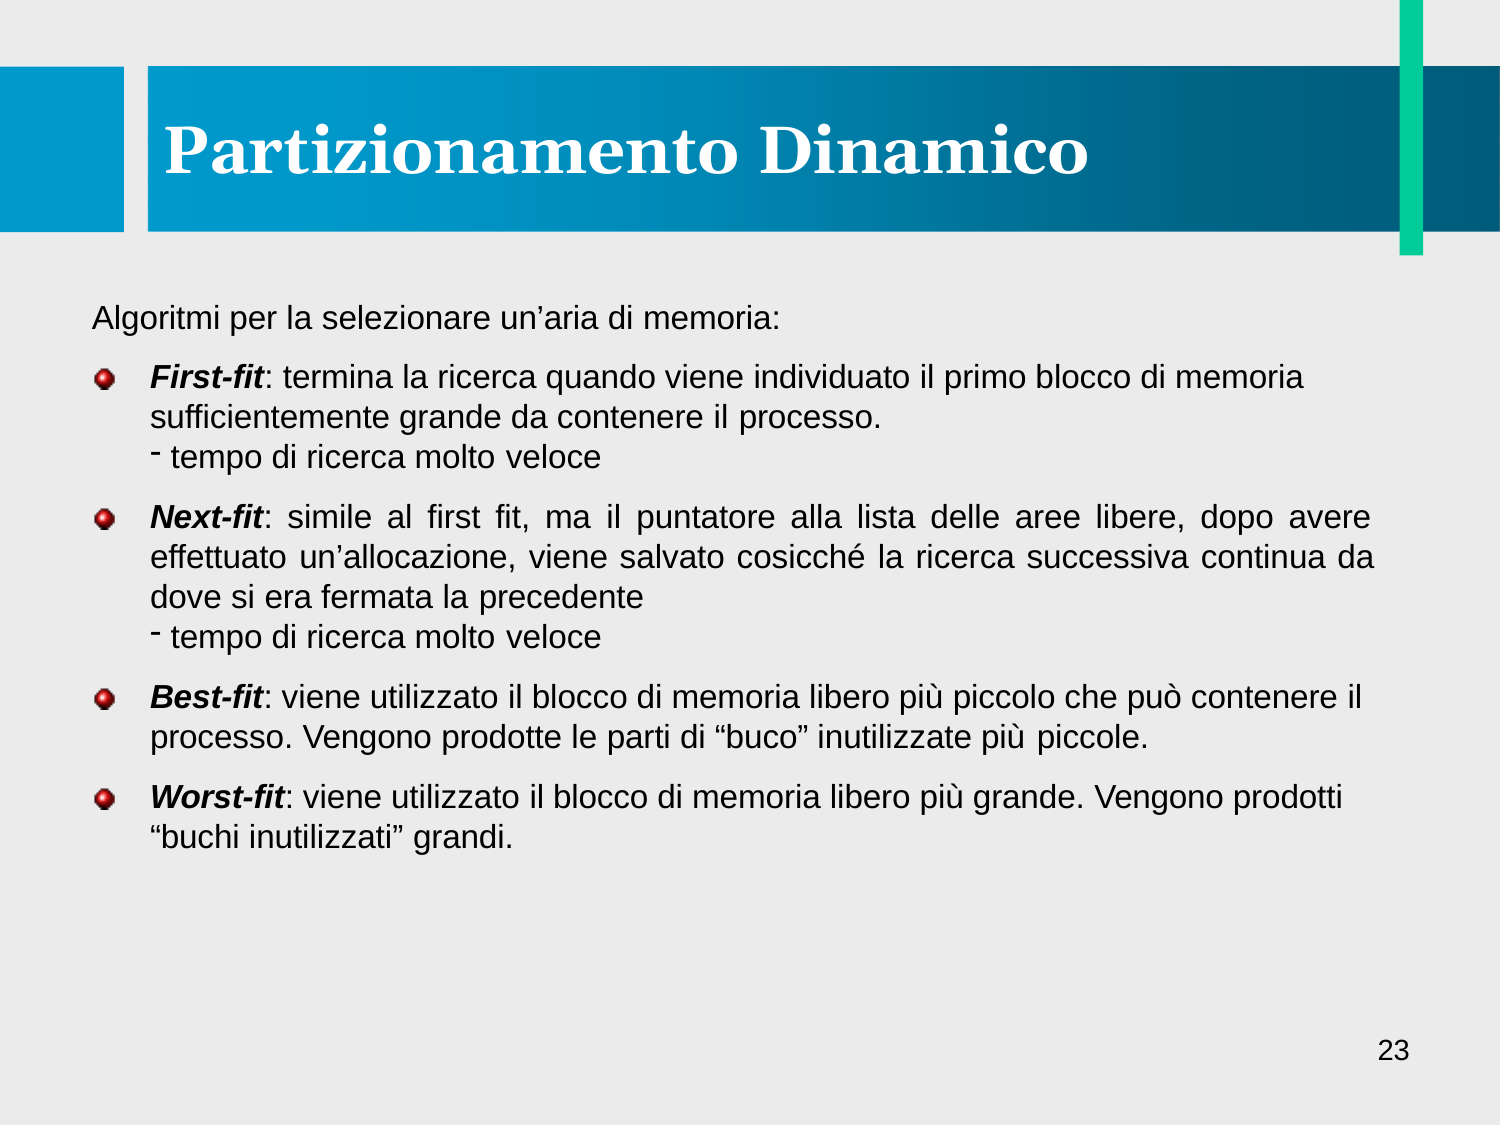

# Partizionamento Dinamico

Algoritmi per la selezionare un’aria di memoria:
First-fit: termina la ricerca quando viene individuato il primo blocco di memoria  sufficientemente grande da contenere il processo.
tempo di ricerca molto veloce
Next-fit: simile al first fit, ma il puntatore alla lista delle aree libere, dopo avere  effettuato un’allocazione, viene salvato cosicché la ricerca successiva continua da  dove si era fermata la precedente
tempo di ricerca molto veloce
Best-fit: viene utilizzato il blocco di memoria libero più piccolo che può contenere il  processo. Vengono prodotte le parti di “buco” inutilizzate più piccole.
Worst-fit: viene utilizzato il blocco di memoria libero più grande. Vengono prodotti  “buchi inutilizzati” grandi.

23